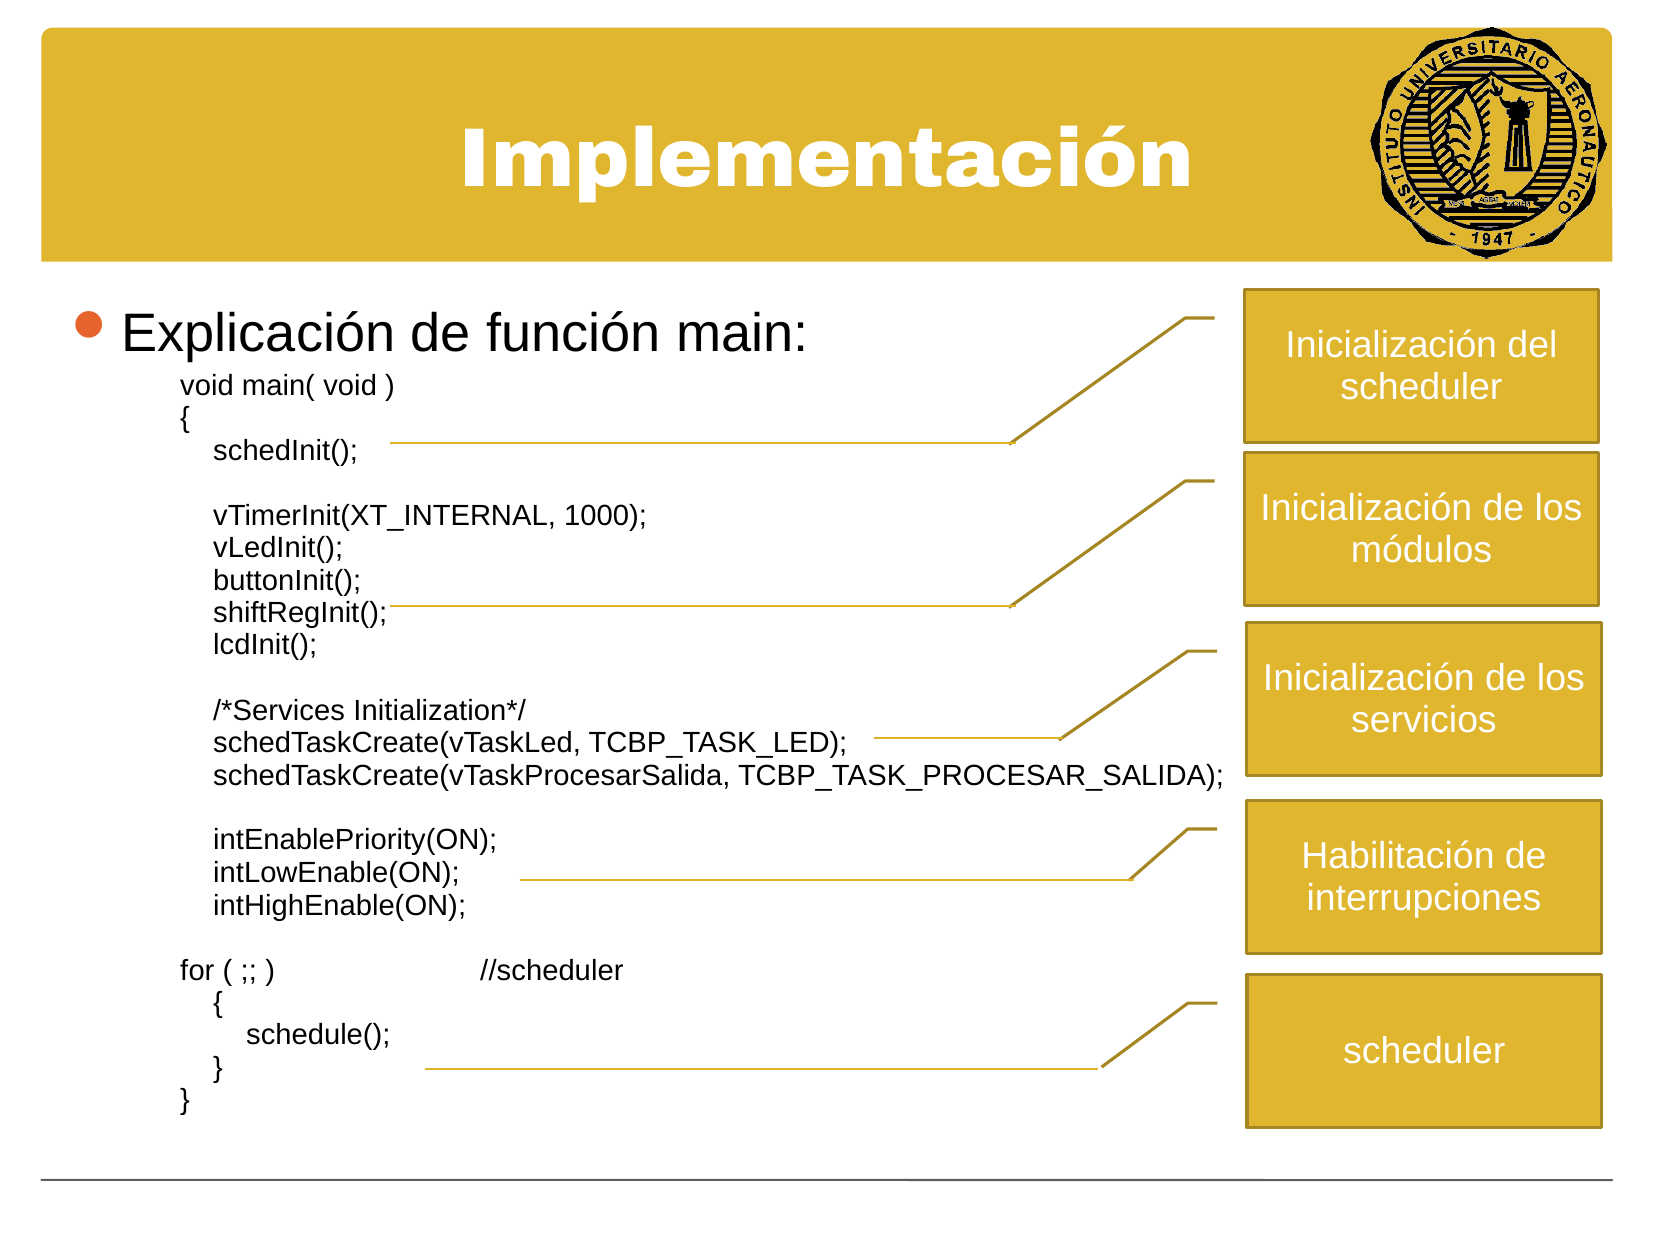

# Implementación
Inicialización del scheduler
Explicación de función main:
void main( void )
{
    schedInit();

    vTimerInit(XT_INTERNAL, 1000);
    vLedInit();
    buttonInit();
    shiftRegInit();
    lcdInit();

    /*Services Initialization*/
    schedTaskCreate(vTaskLed, TCBP_TASK_LED);
    schedTaskCreate(vTaskProcesarSalida, TCBP_TASK_PROCESAR_SALIDA);

    intEnablePriority(ON);
    intLowEnable(ON);
    intHighEnable(ON);

for ( ;; )		//scheduler
    {
        schedule();
    }
}
Inicialización de los módulos
Inicialización de los servicios
Habilitación de interrupciones
scheduler